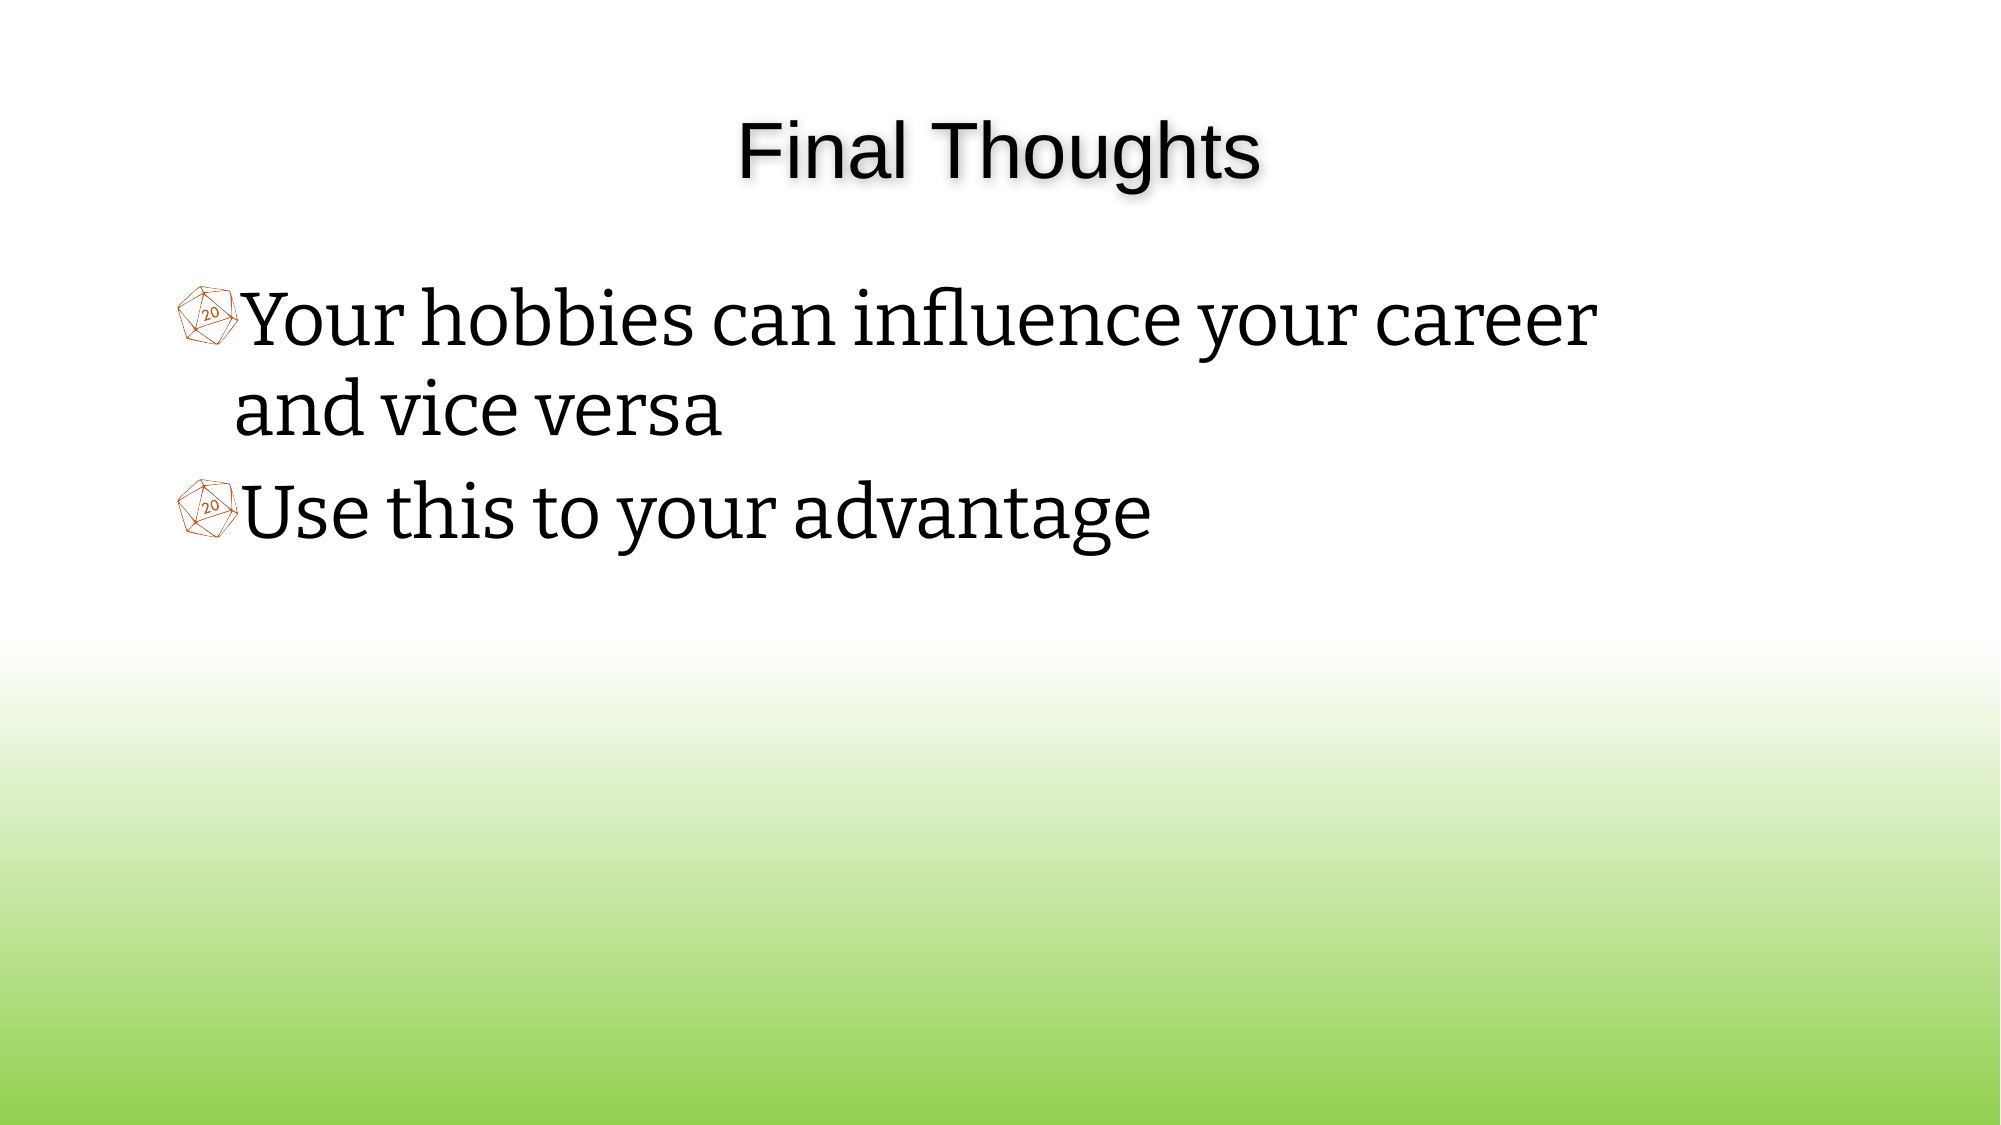

# Final Thoughts
Your hobbies can influence your career and vice versa
Use this to your advantage